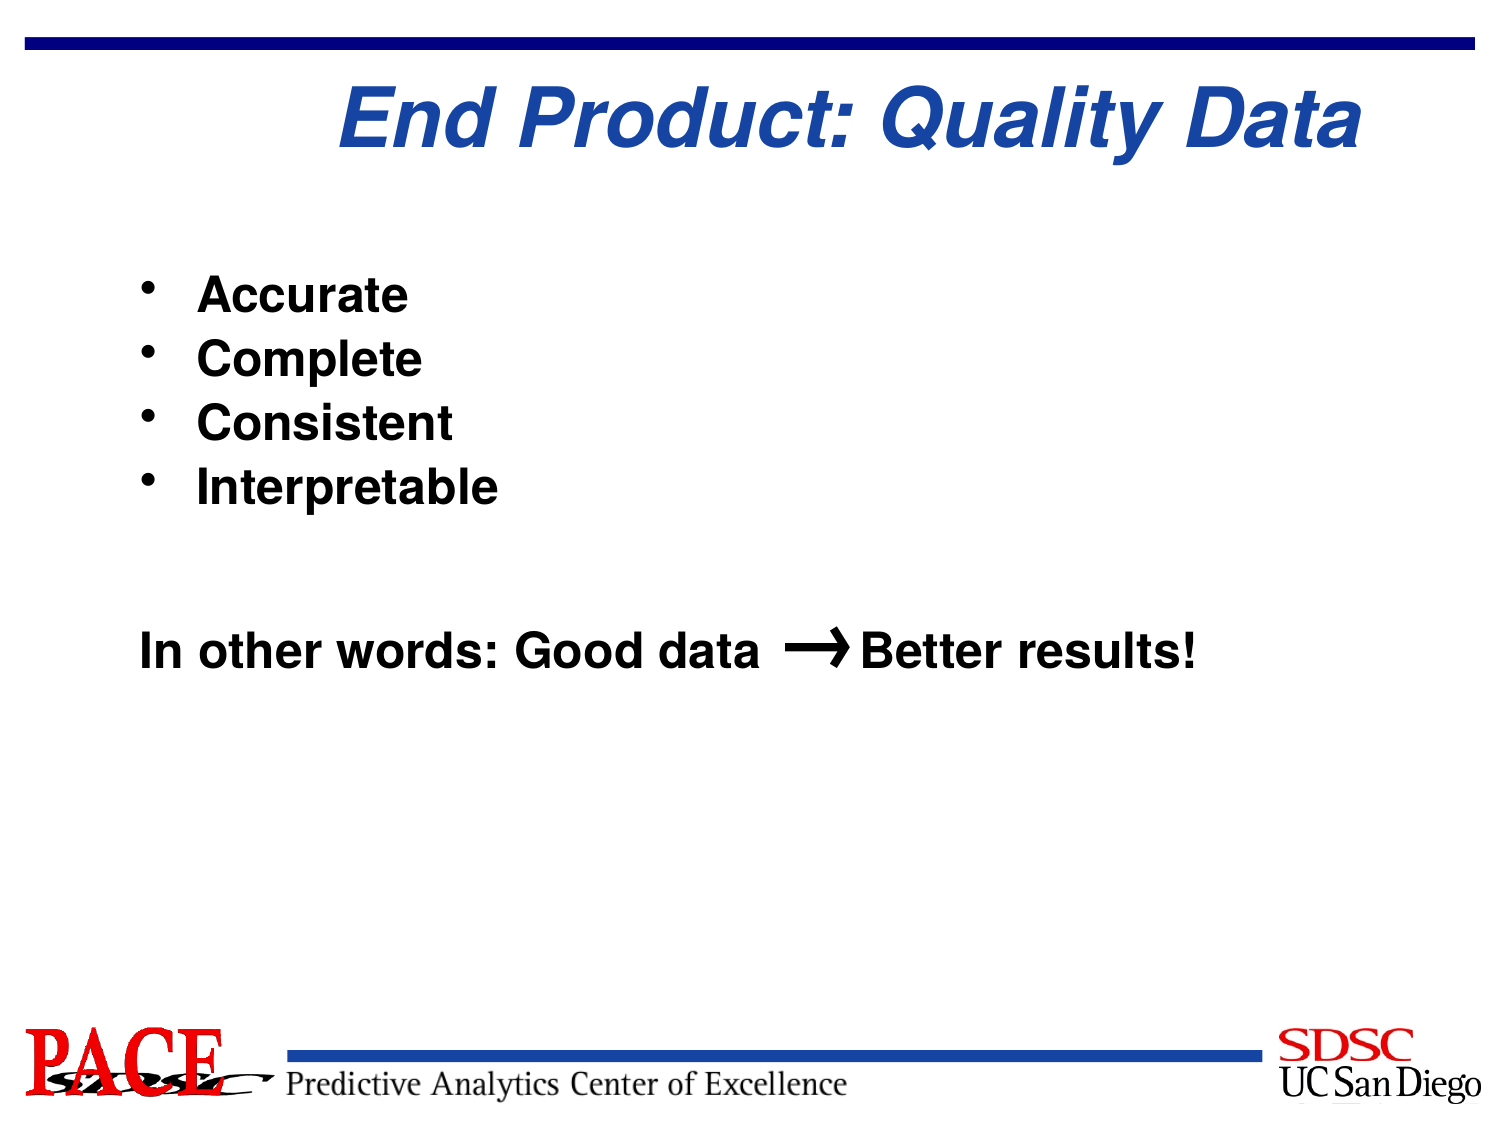

# End Product: Quality Data
Accurate
Complete
Consistent
Interpretable

In other words: Good data →Better results!